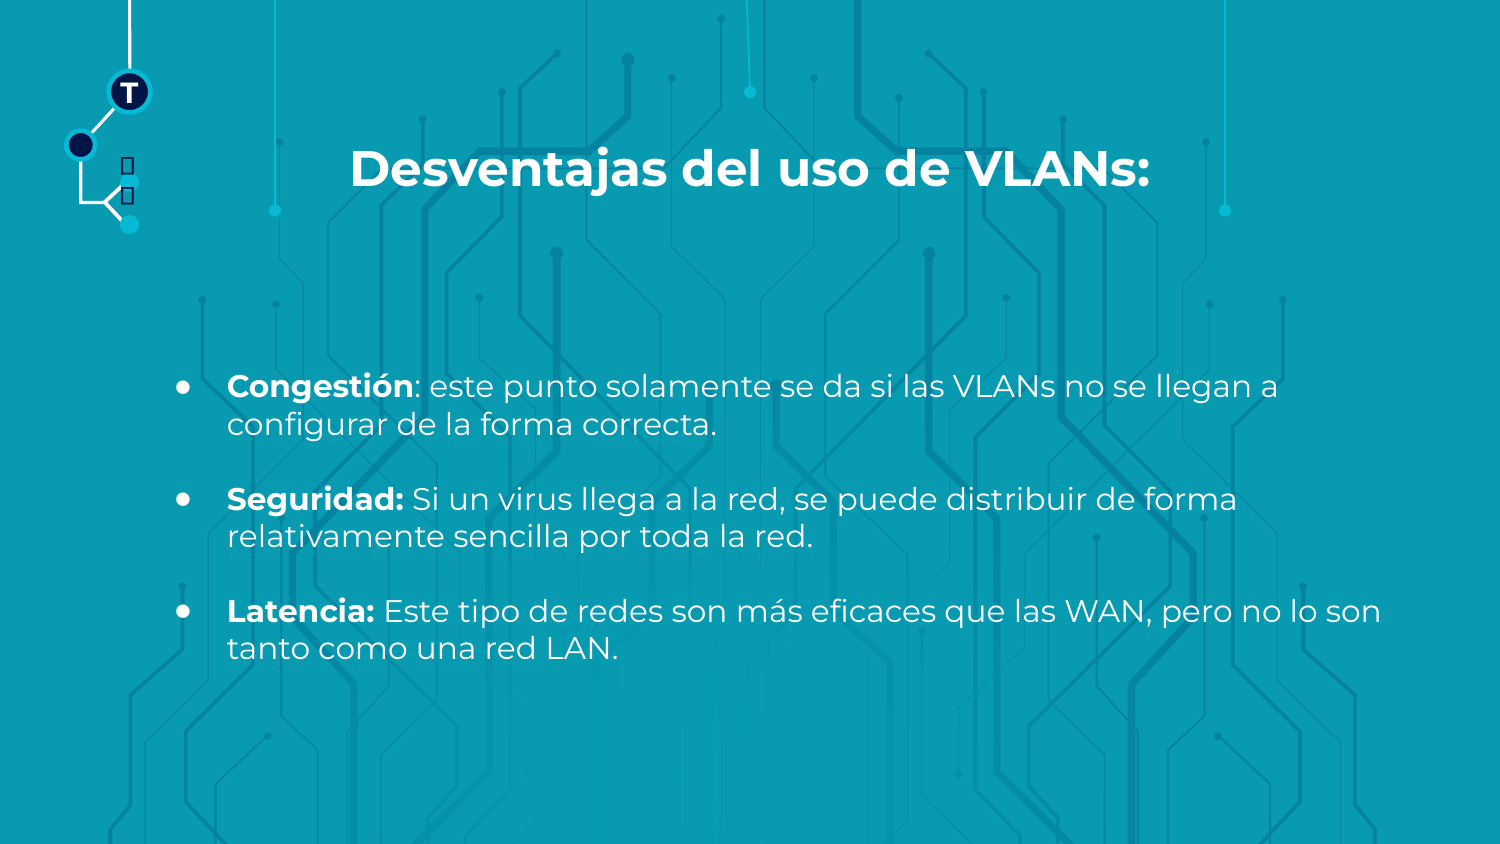

T
Desventajas del uso de VLANs:

🠺

🠺
Congestión: este punto solamente se da si las VLANs no se llegan a configurar de la forma correcta.

Seguridad: Si un virus llega a la red, se puede distribuir de forma relativamente sencilla por toda la red.

Latencia: Este tipo de redes son más eficaces que las WAN, pero no lo son tanto como una red LAN.